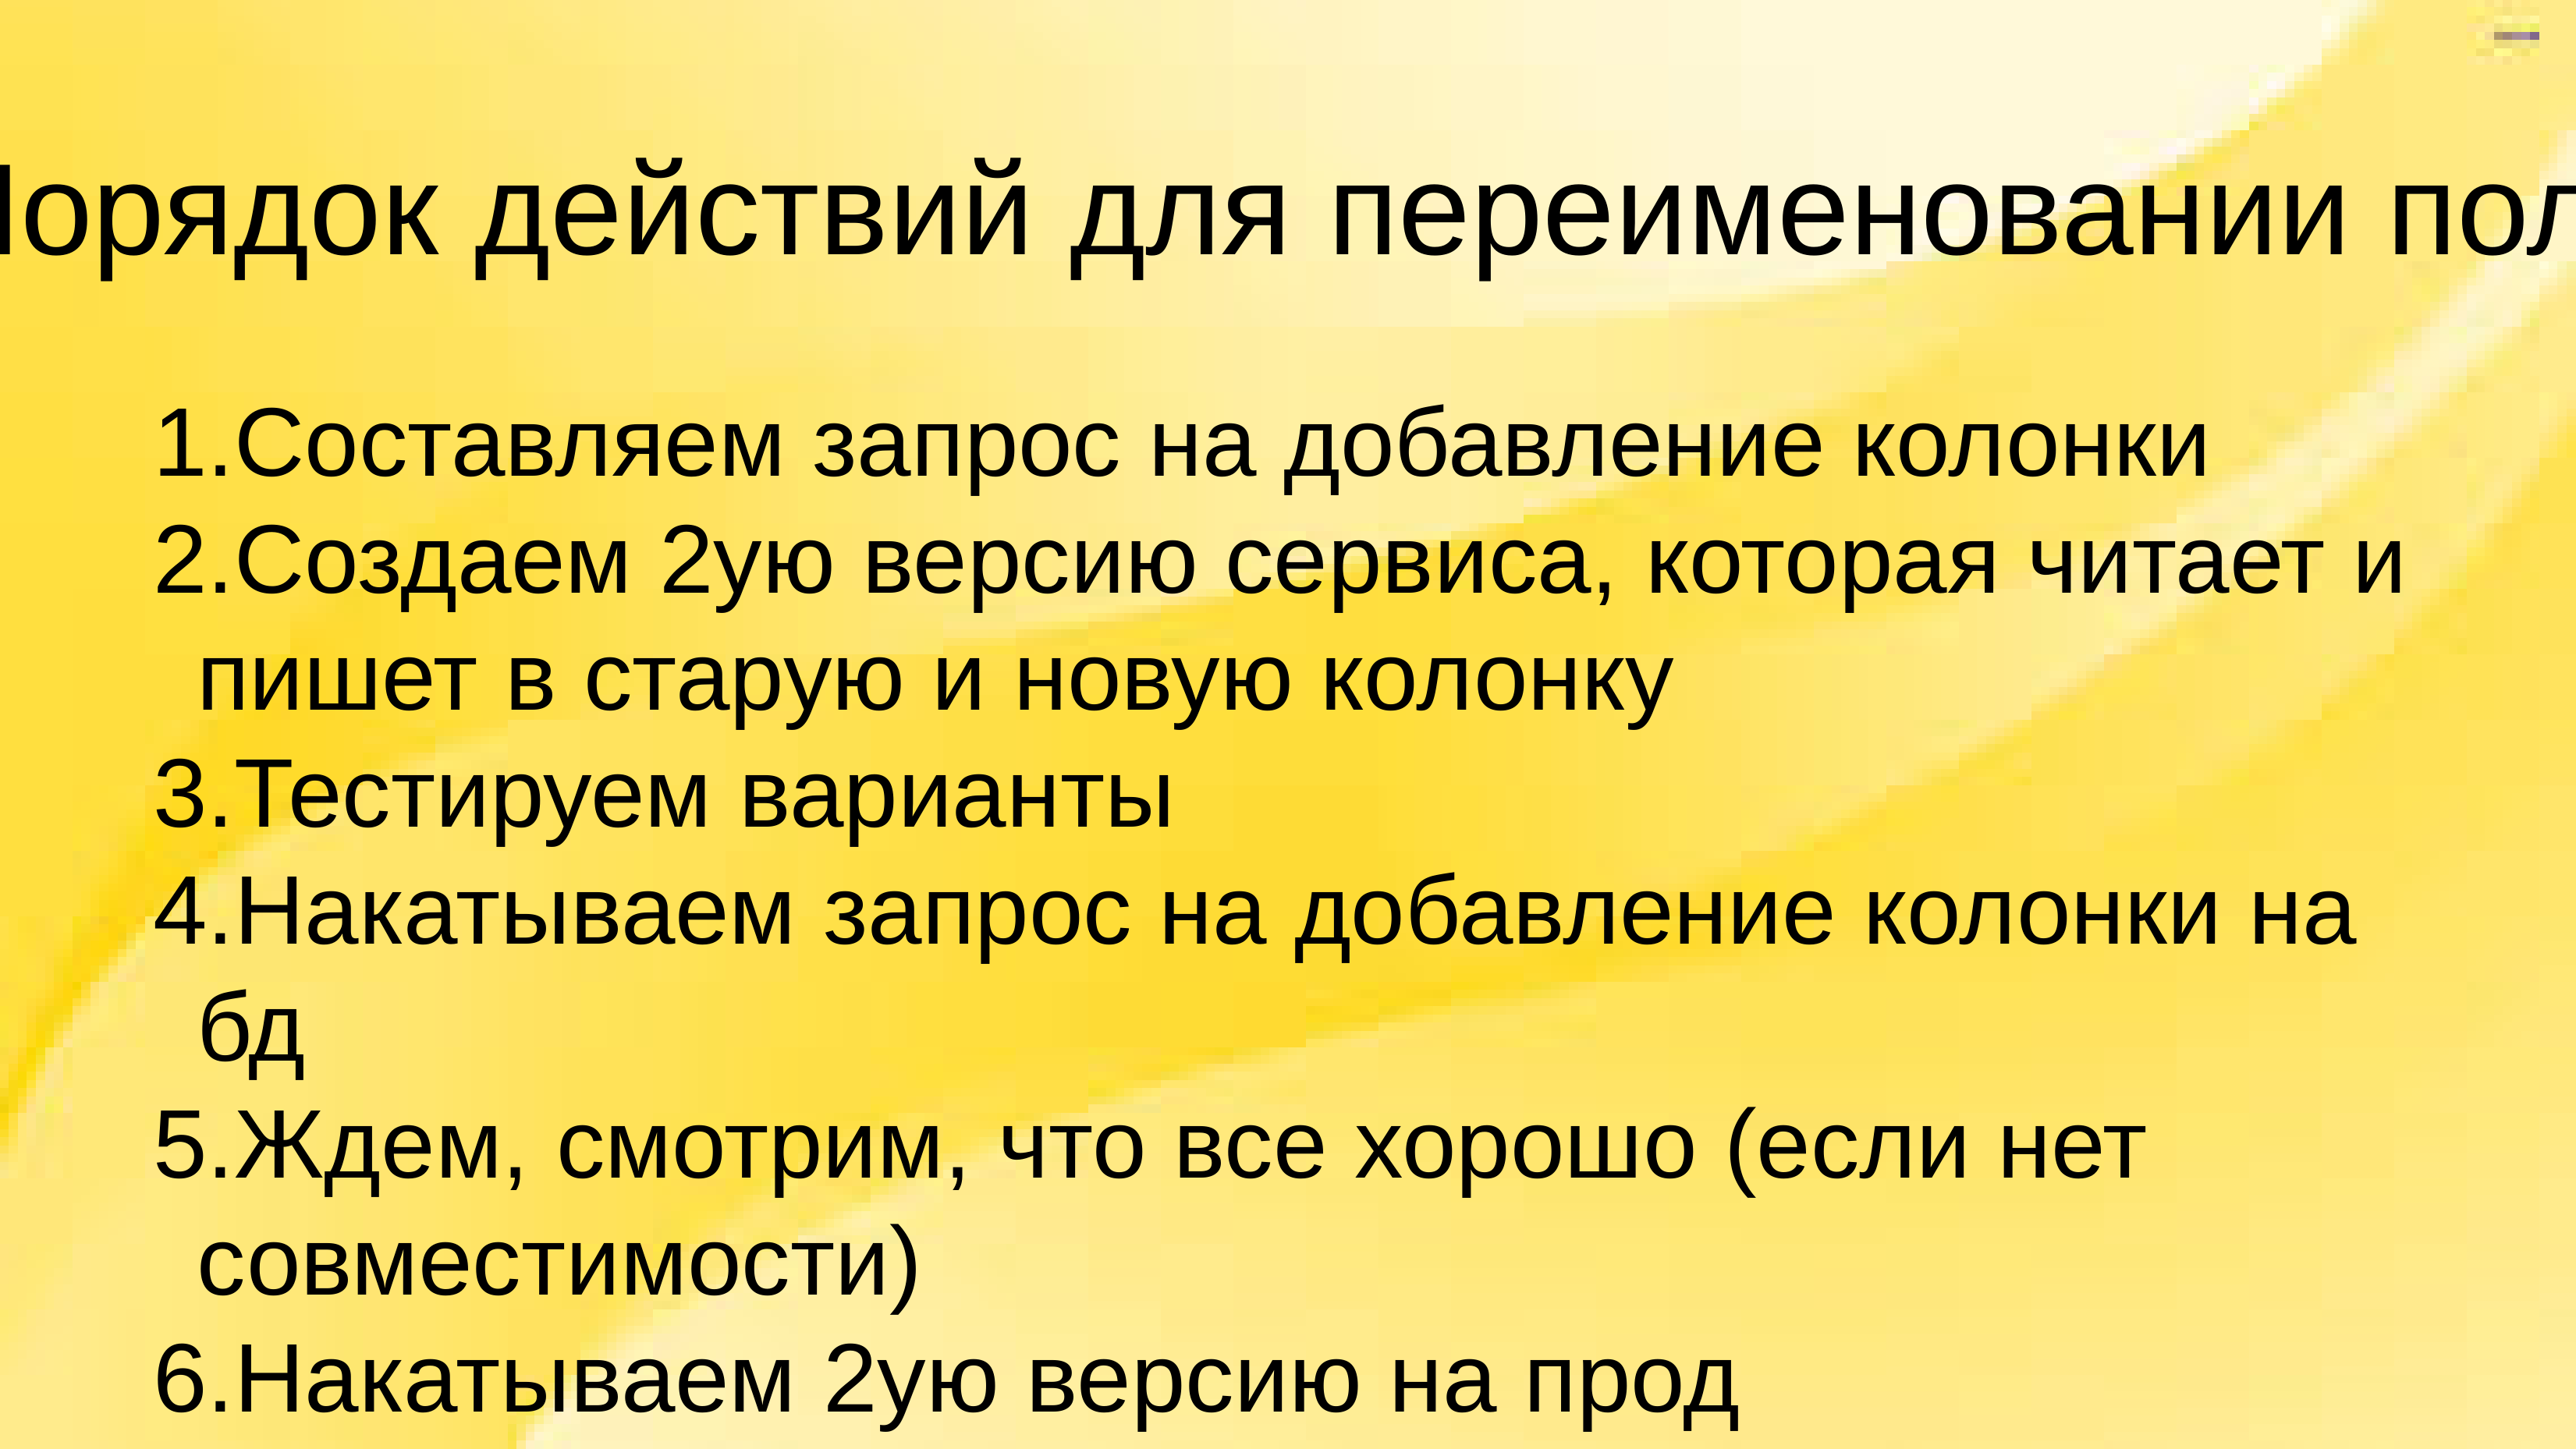

Порядок действий для переименовании поля
Составляем запрос на добавление колонки
Создаем 2ую версию сервиса, которая читает и пишет в старую и новую колонку
Тестируем варианты
Накатываем запрос на добавление колонки на бд
Ждем, смотрим, что все хорошо (если нет совместимости)
Накатываем 2ую версию на прод